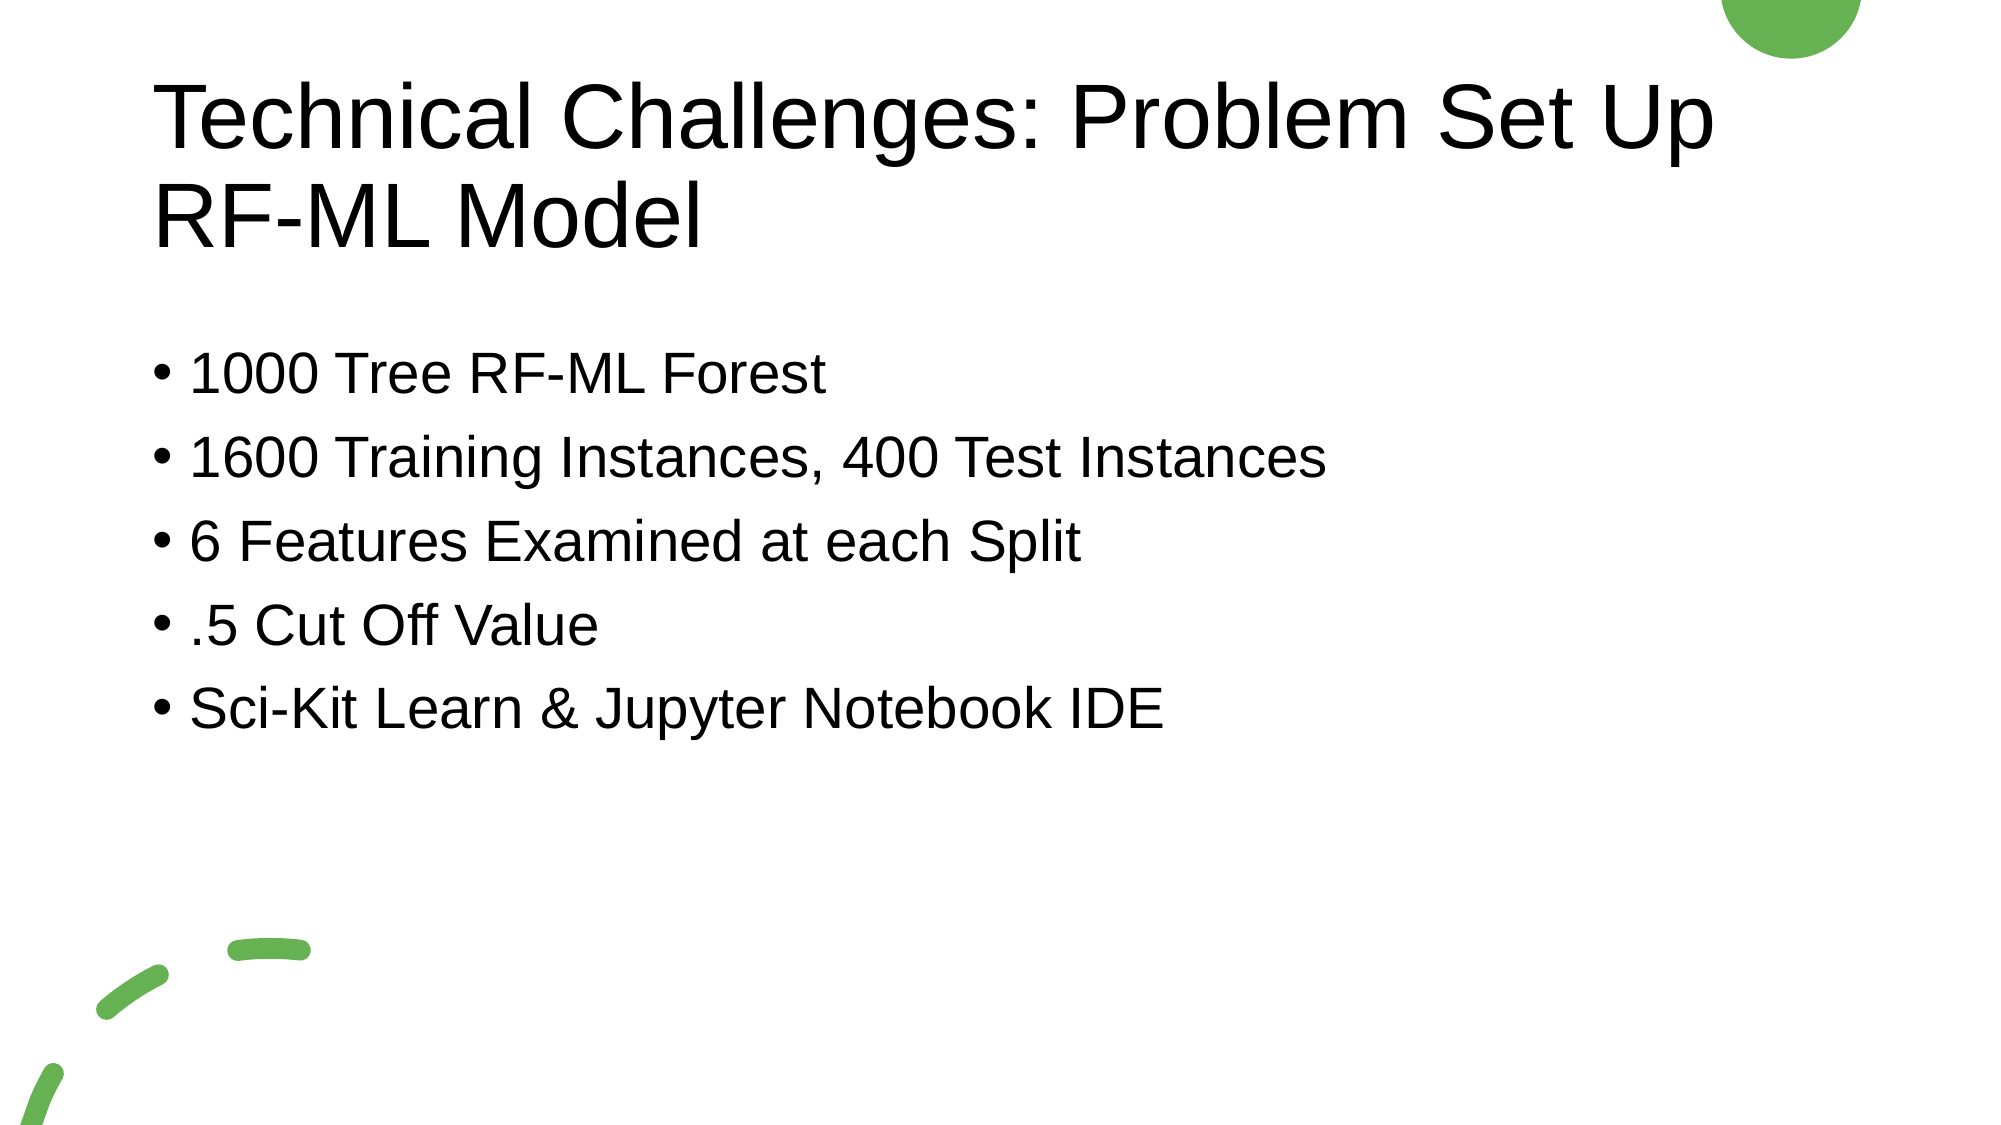

# Technical Challenges: Problem Set Up RF-ML Model
1000 Tree RF-ML Forest
1600 Training Instances, 400 Test Instances
6 Features Examined at each Split
.5 Cut Off Value
Sci-Kit Learn & Jupyter Notebook IDE